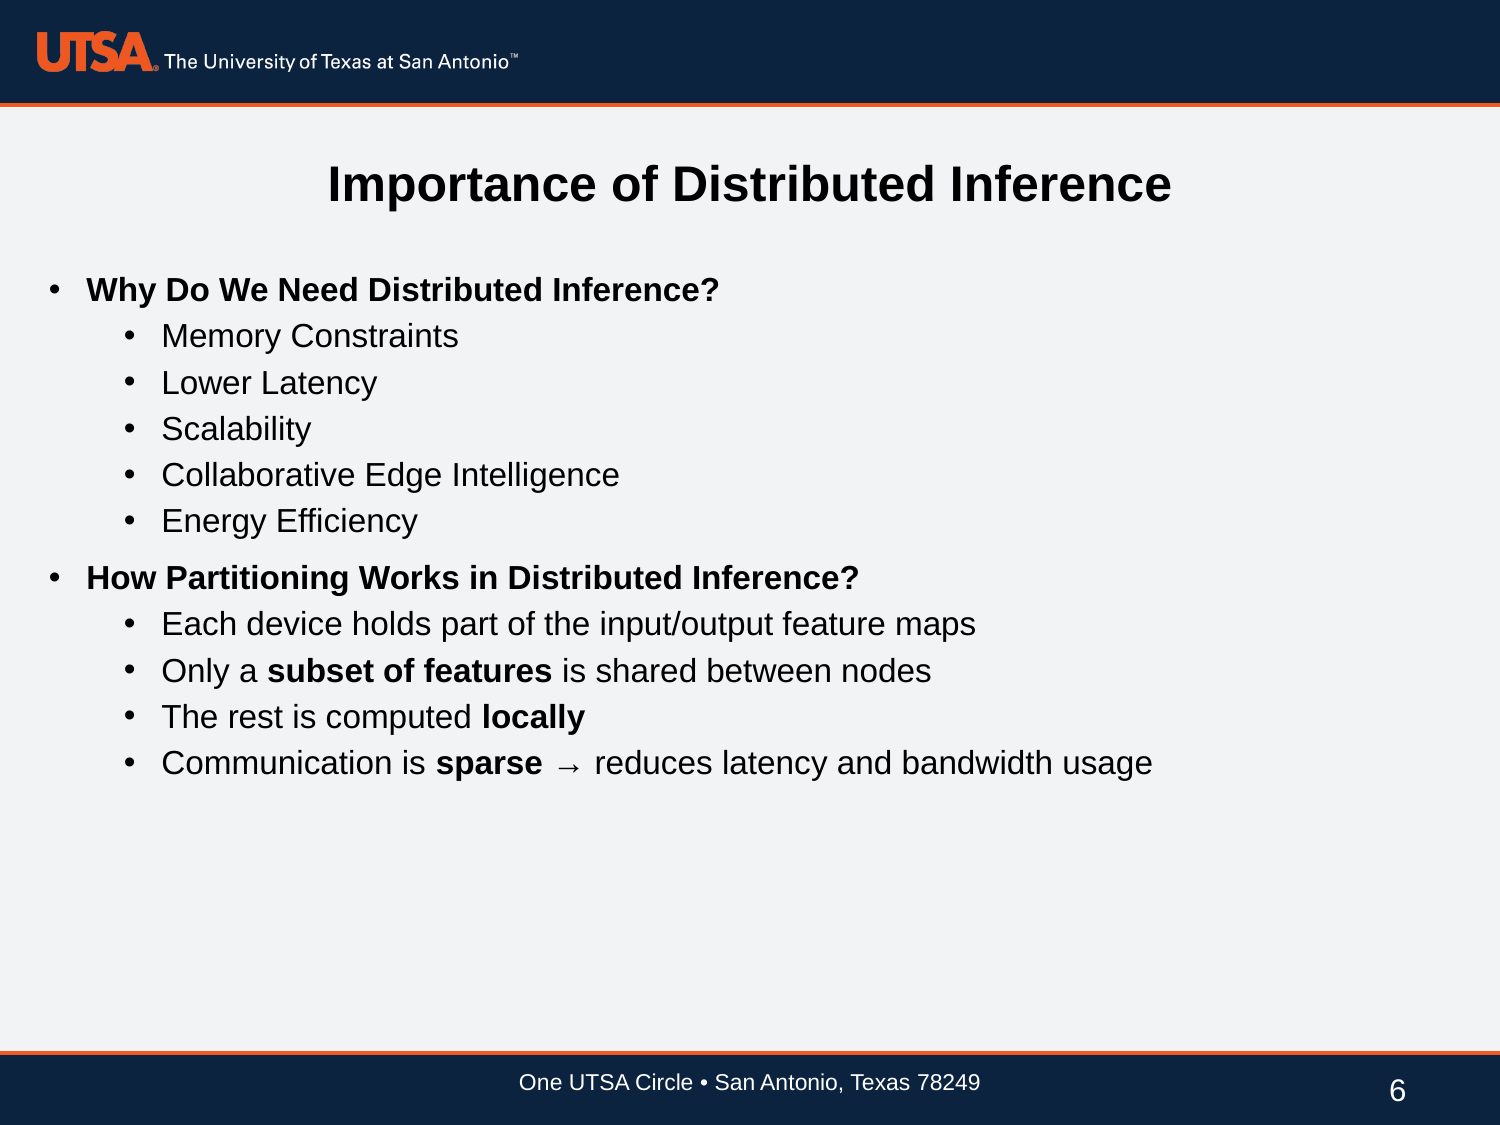

# Importance of Distributed Inference
Why Do We Need Distributed Inference?
Memory Constraints
Lower Latency
Scalability
Collaborative Edge Intelligence
Energy Efficiency
How Partitioning Works in Distributed Inference?
Each device holds part of the input/output feature maps
Only a subset of features is shared between nodes
The rest is computed locally
Communication is sparse → reduces latency and bandwidth usage

One UTSA Circle • San Antonio, Texas 78249

6